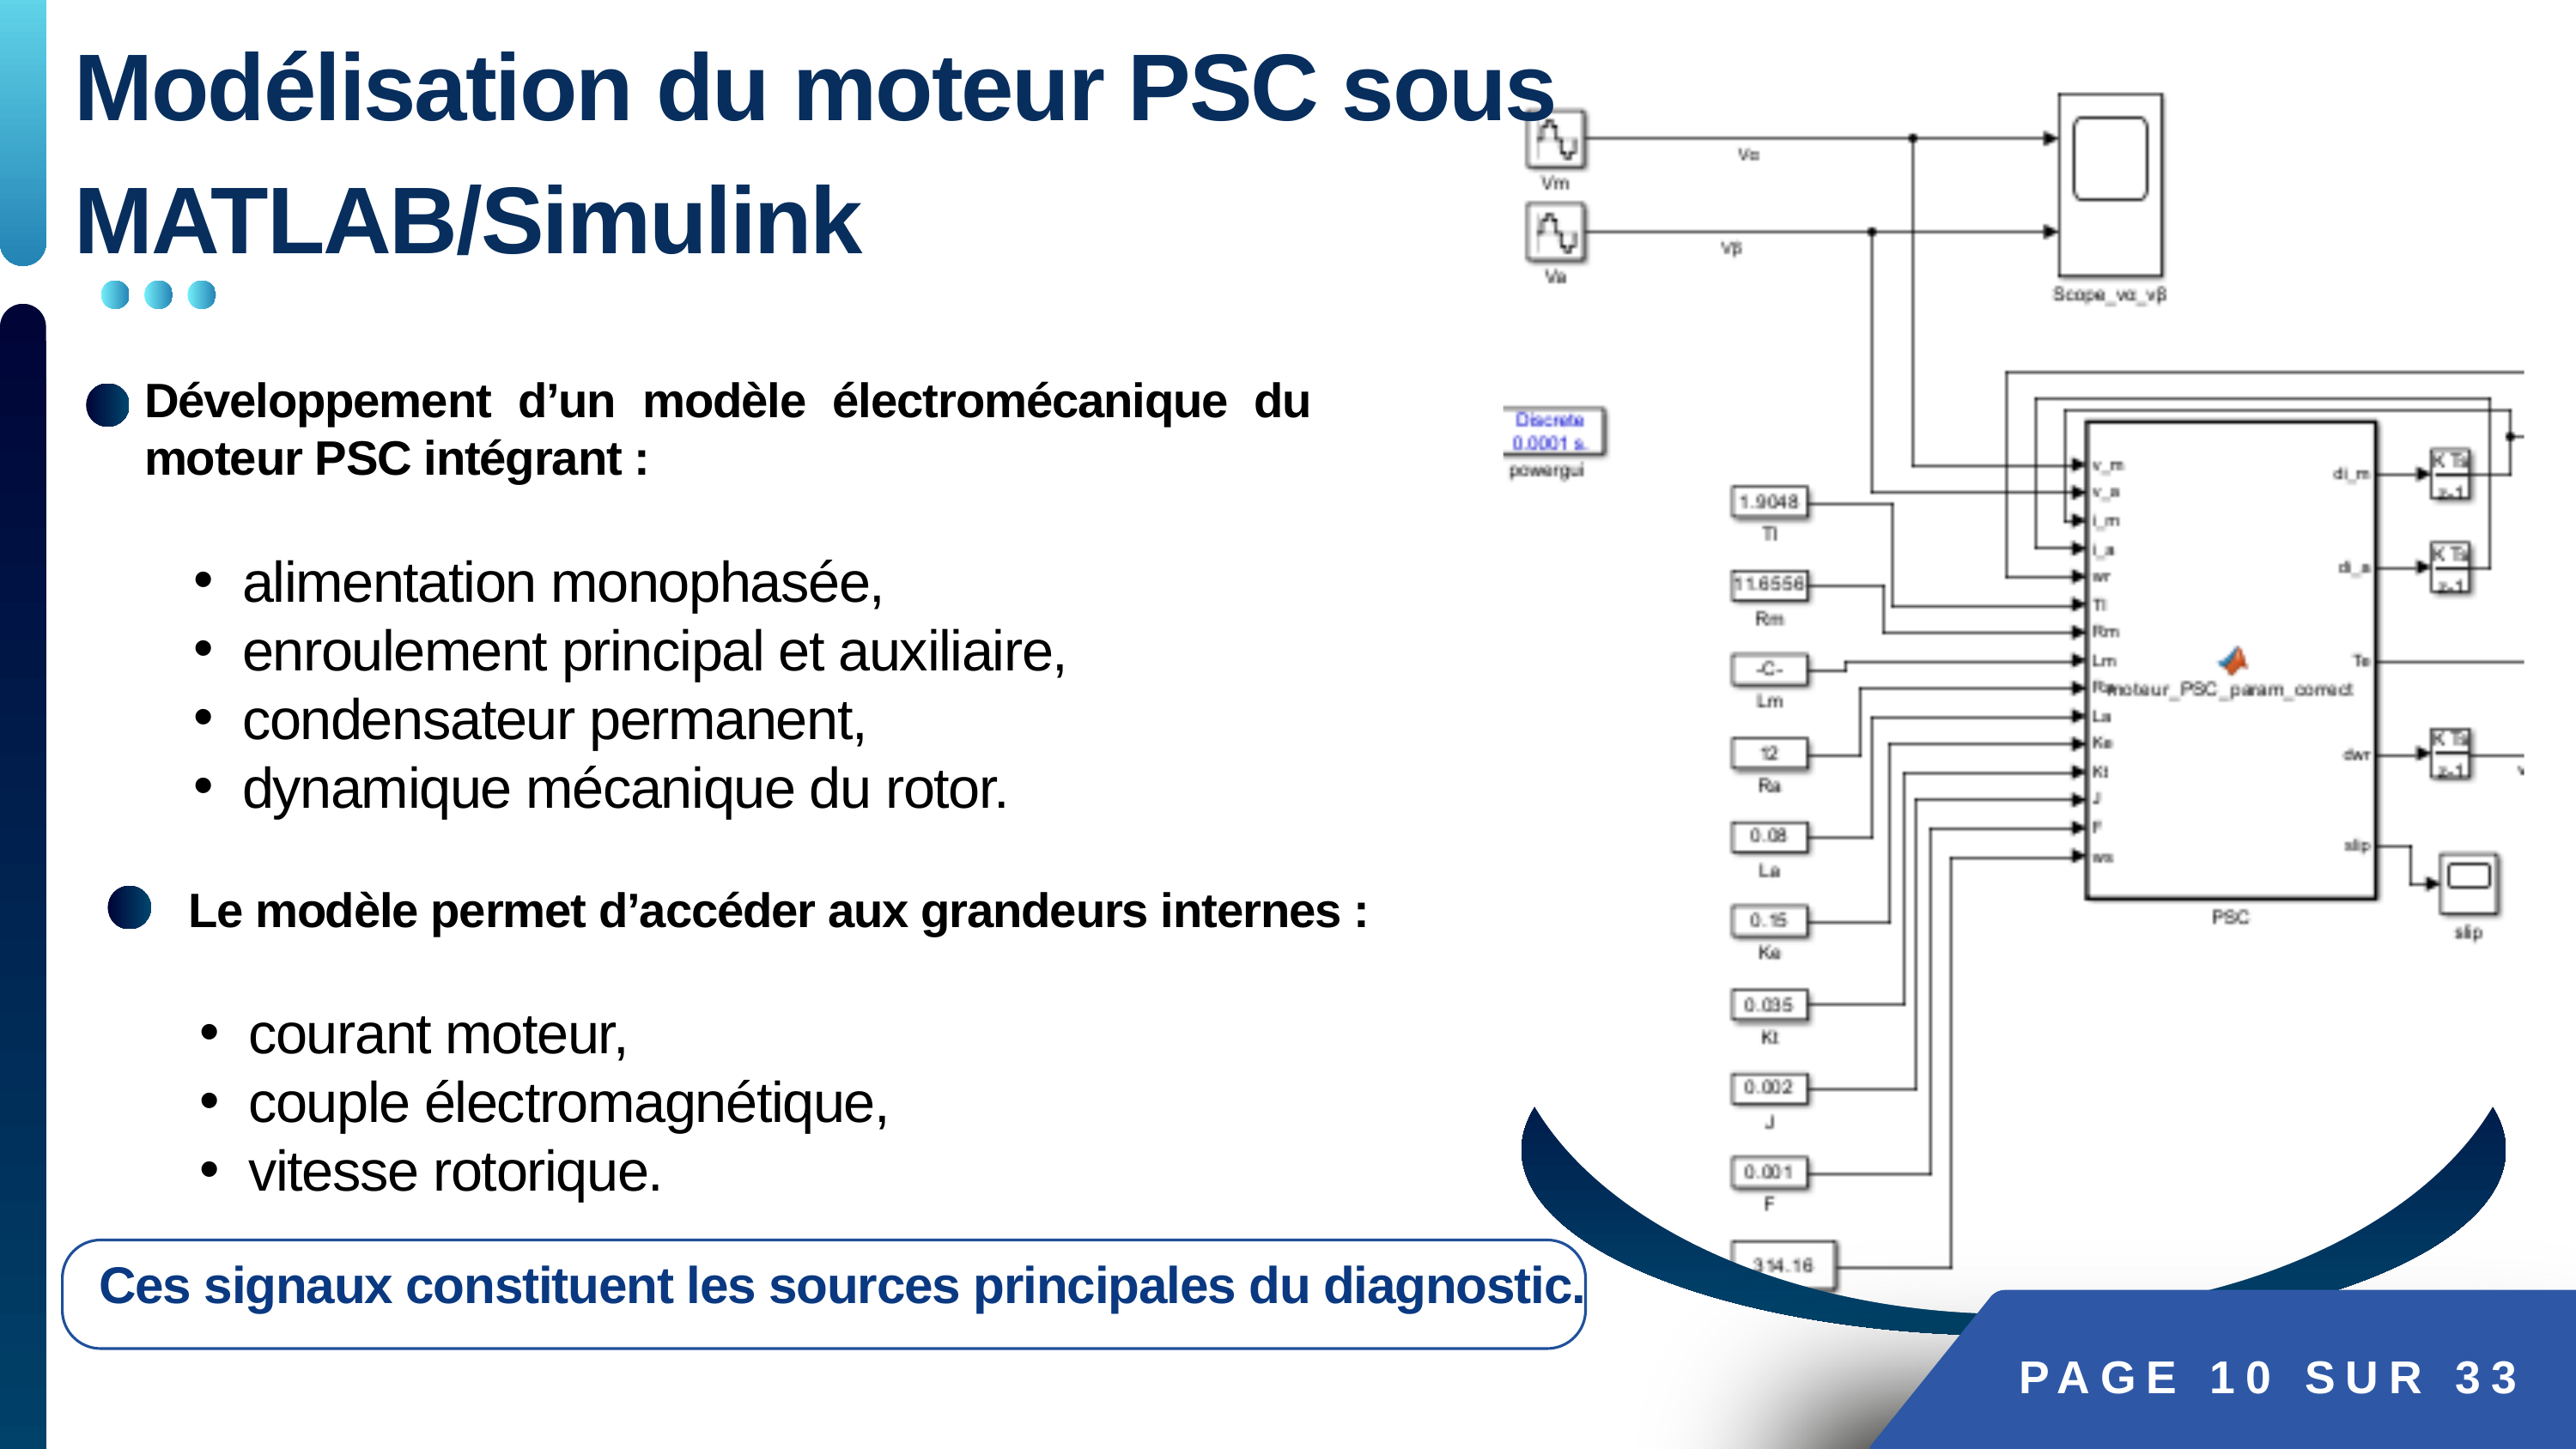

Modélisation du moteur PSC sous MATLAB/Simulink

Développement d’un modèle électromécanique du moteur PSC intégrant :

alimentation monophasée,
enroulement principal et auxiliaire,
condensateur permanent,
dynamique mécanique du rotor.
Le modèle permet d’accéder aux grandeurs internes :

courant moteur,
couple électromagnétique,
vitesse rotorique.

Ces signaux constituent les sources principales du diagnostic.

PAGE 10 SUR 33